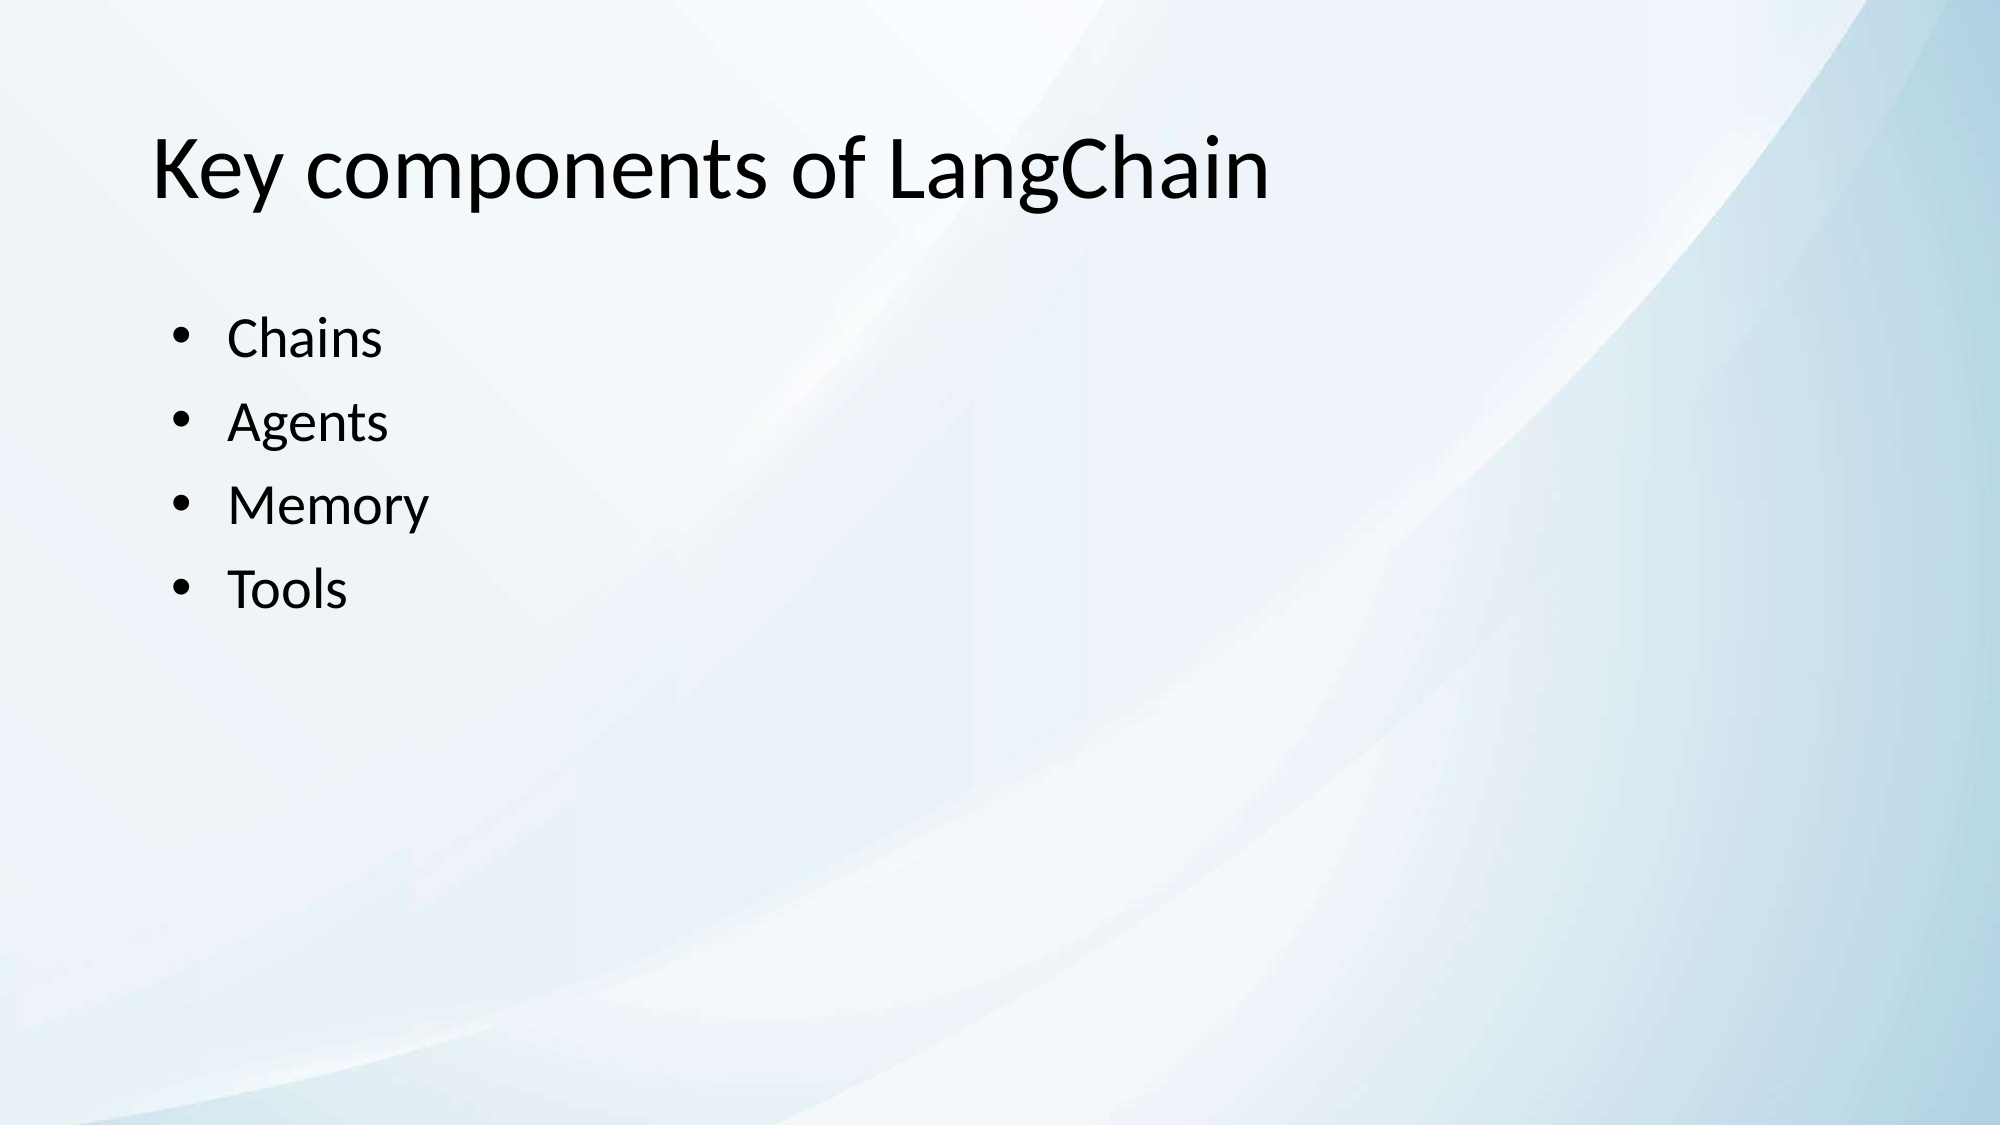

# Key components of LangChain
Chains
Agents
Memory
Tools